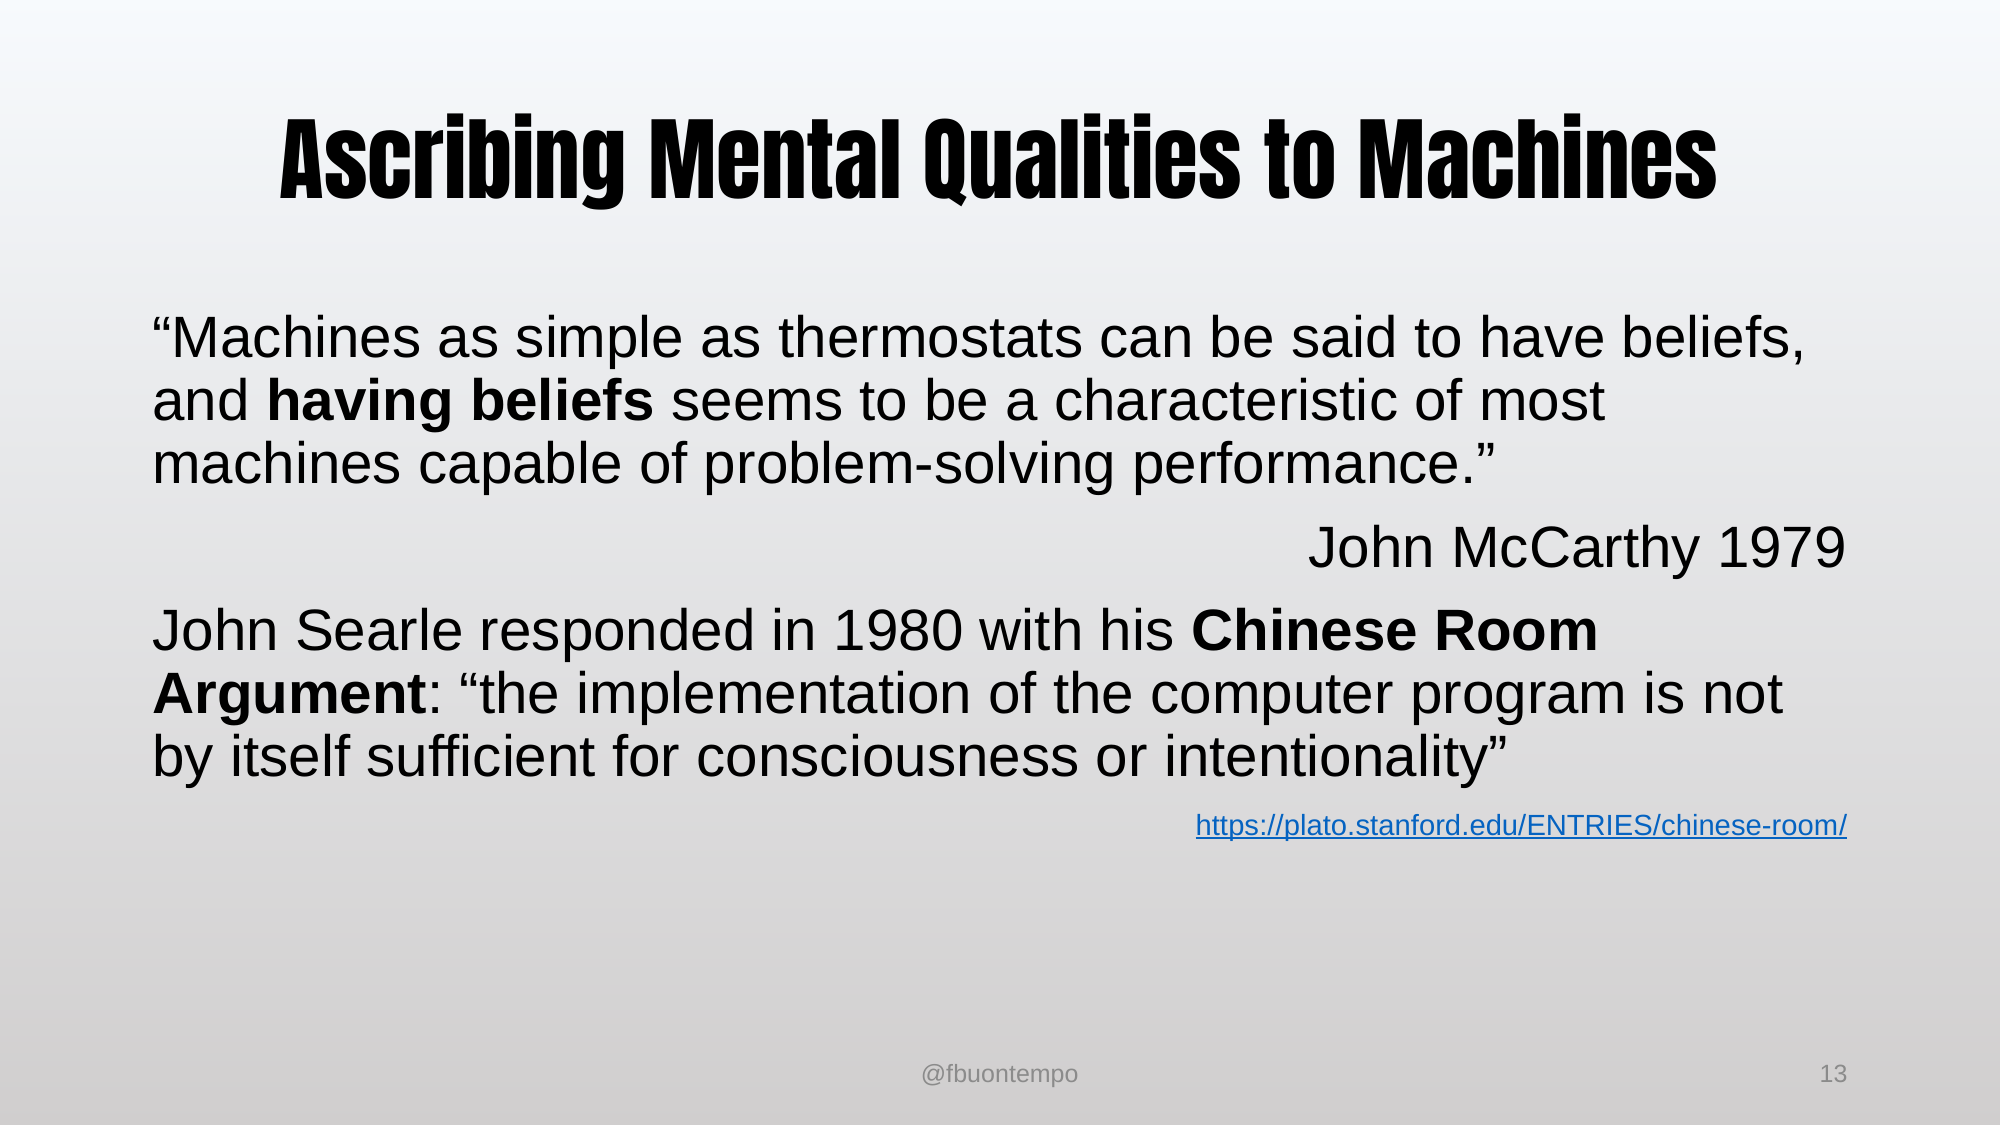

# Ascribing Mental Qualities to Machines
“Machines as simple as thermostats can be said to have beliefs, and having beliefs seems to be a characteristic of most machines capable of problem-solving performance.”
John McCarthy 1979
John Searle responded in 1980 with his Chinese Room Argument: “the implementation of the computer program is not by itself sufficient for consciousness or intentionality”
https://plato.stanford.edu/ENTRIES/chinese-room/

@fbuontempo
13